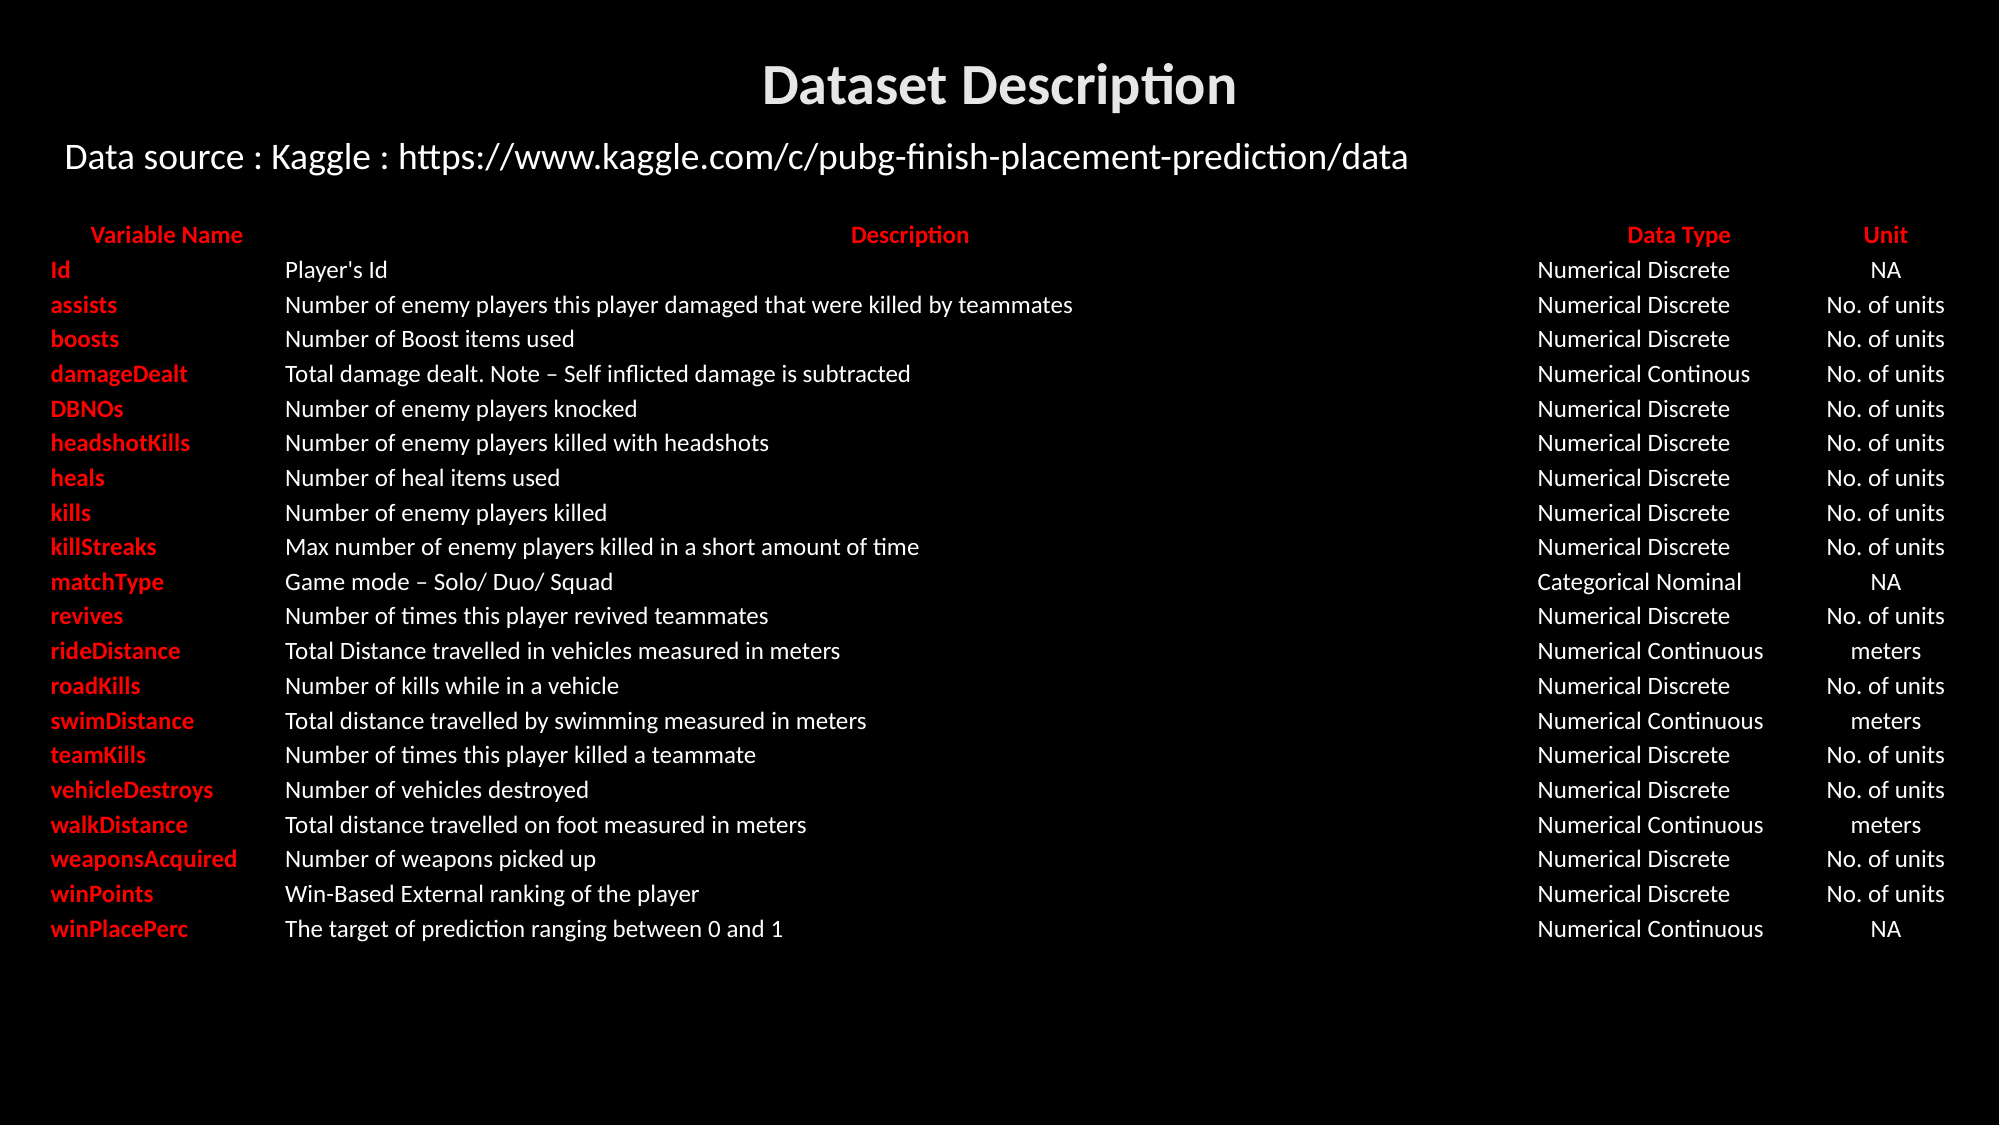

Dataset Description
Data source : Kaggle : https://www.kaggle.com/c/pubg-finish-placement-prediction/data
| Variable Name | Description | Data Type | Unit |
| --- | --- | --- | --- |
| Id | Player's Id | Numerical Discrete | NA |
| assists | Number of enemy players this player damaged that were killed by teammates | Numerical Discrete | No. of units |
| boosts | Number of Boost items used | Numerical Discrete | No. of units |
| damageDealt | Total damage dealt. Note – Self inflicted damage is subtracted | Numerical Continous | No. of units |
| DBNOs | Number of enemy players knocked | Numerical Discrete | No. of units |
| headshotKills | Number of enemy players killed with headshots | Numerical Discrete | No. of units |
| heals | Number of heal items used | Numerical Discrete | No. of units |
| kills | Number of enemy players killed | Numerical Discrete | No. of units |
| killStreaks | Max number of enemy players killed in a short amount of time | Numerical Discrete | No. of units |
| matchType | Game mode – Solo/ Duo/ Squad | Categorical Nominal | NA |
| revives | Number of times this player revived teammates | Numerical Discrete | No. of units |
| rideDistance | Total Distance travelled in vehicles measured in meters | Numerical Continuous | meters |
| roadKills | Number of kills while in a vehicle | Numerical Discrete | No. of units |
| swimDistance | Total distance travelled by swimming measured in meters | Numerical Continuous | meters |
| teamKills | Number of times this player killed a teammate | Numerical Discrete | No. of units |
| vehicleDestroys | Number of vehicles destroyed | Numerical Discrete | No. of units |
| walkDistance | Total distance travelled on foot measured in meters | Numerical Continuous | meters |
| weaponsAcquired | Number of weapons picked up | Numerical Discrete | No. of units |
| winPoints | Win-Based External ranking of the player | Numerical Discrete | No. of units |
| winPlacePerc | The target of prediction ranging between 0 and 1 | Numerical Continuous | NA |
4